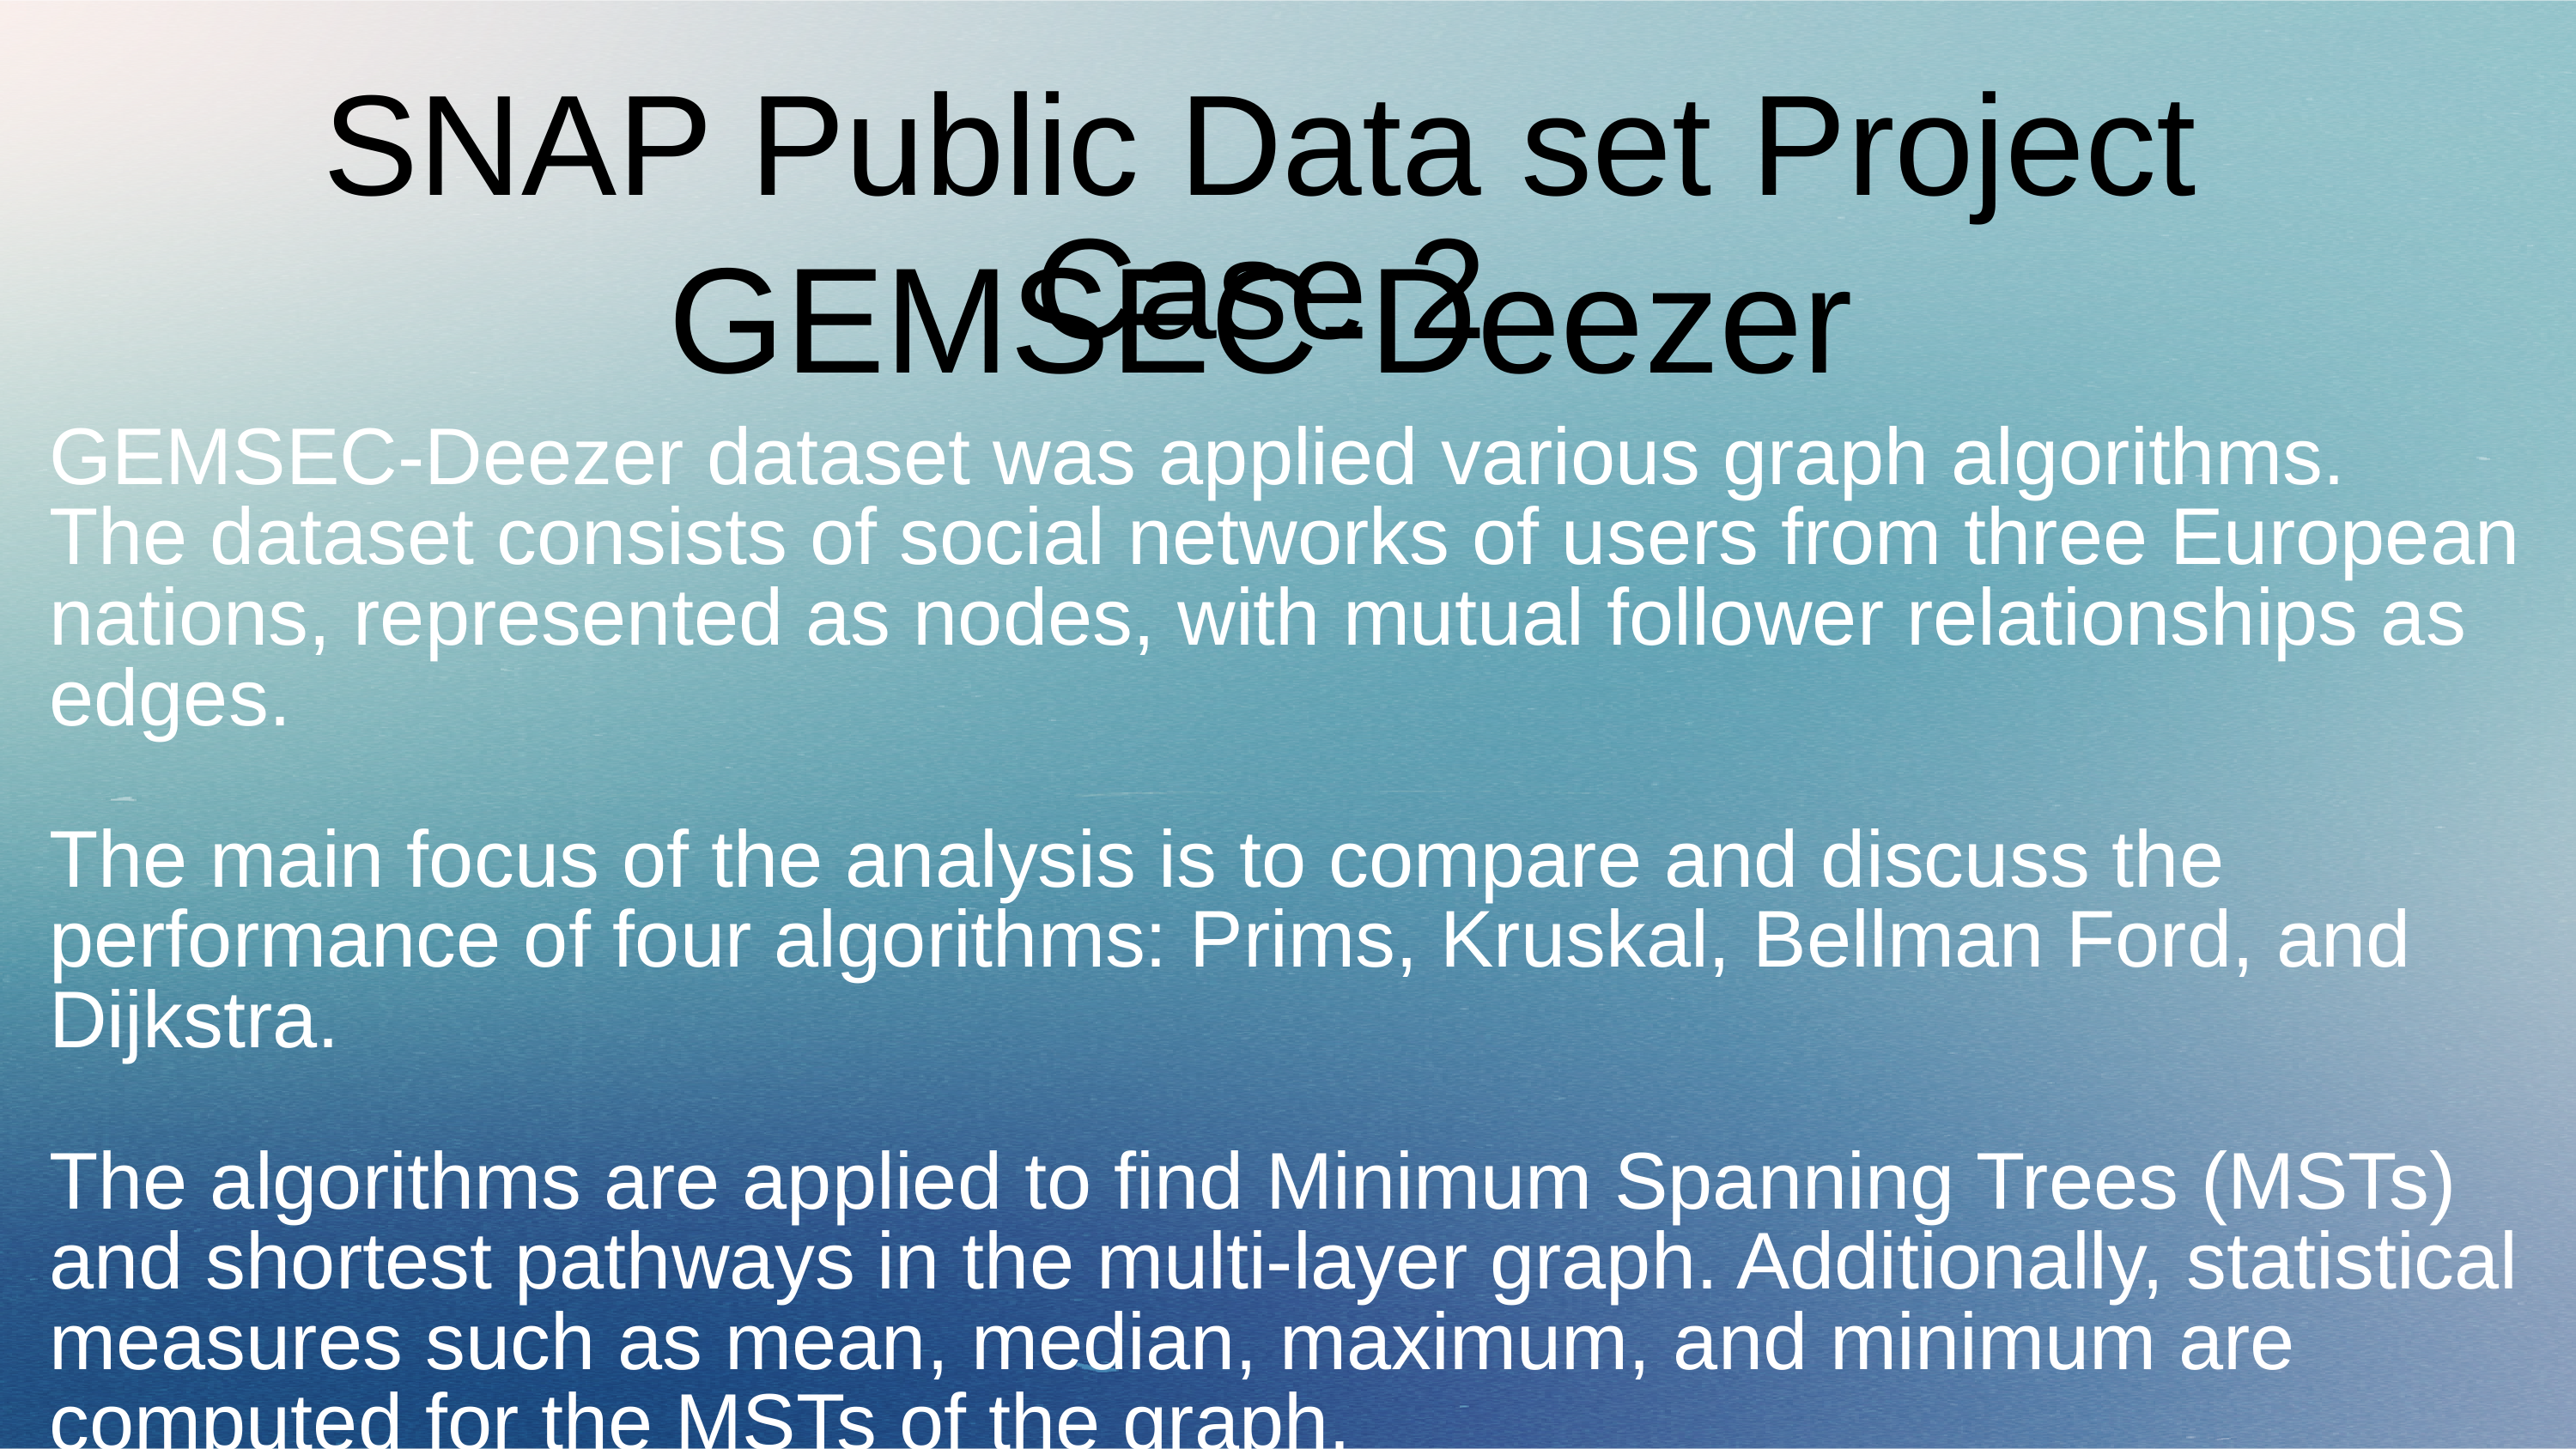

SNAP Public Data set Project Case 2
GEMSEC-Deezer
GEMSEC-Deezer dataset was applied various graph algorithms.
The dataset consists of social networks of users from three European nations, represented as nodes, with mutual follower relationships as edges.

The main focus of the analysis is to compare and discuss the performance of four algorithms: Prims, Kruskal, Bellman Ford, and Dijkstra.

The algorithms are applied to find Minimum Spanning Trees (MSTs) and shortest pathways in the multi-layer graph. Additionally, statistical measures such as mean, median, maximum, and minimum are computed for the MSTs of the graph.